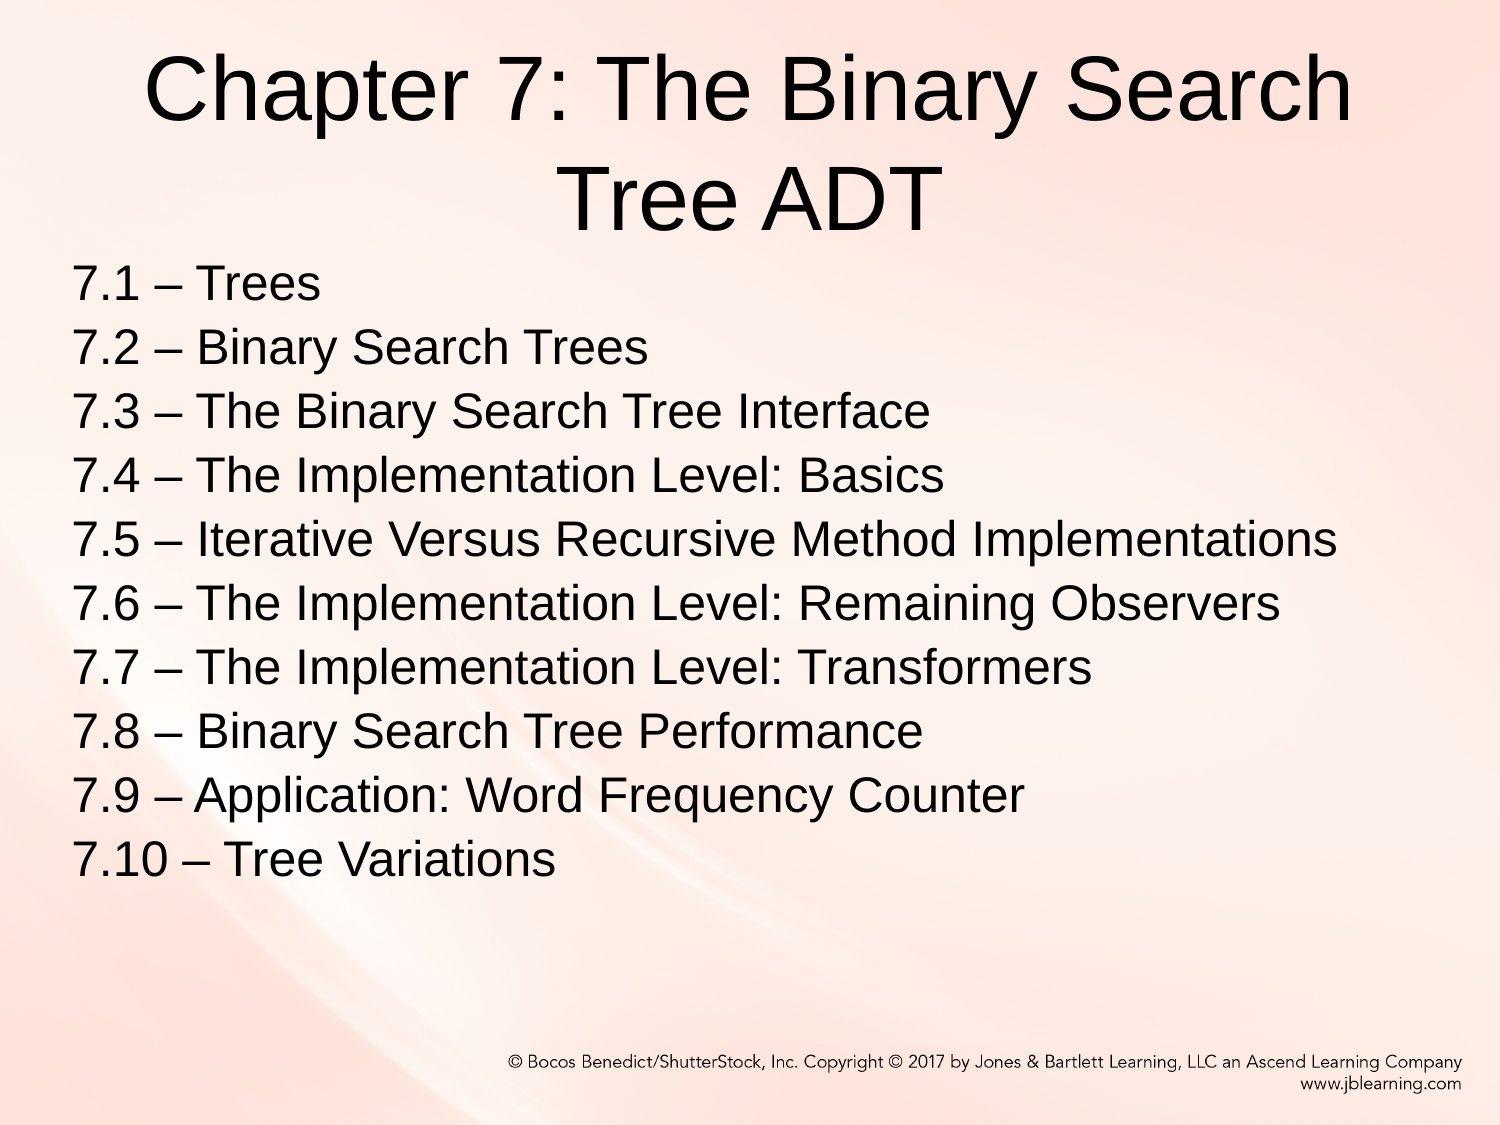

# Chapter 7: The Binary Search Tree ADT
7.1 – Trees
7.2 – Binary Search Trees
7.3 – The Binary Search Tree Interface
7.4 – The Implementation Level: Basics
7.5 – Iterative Versus Recursive Method Implementations
7.6 – The Implementation Level: Remaining Observers
7.7 – The Implementation Level: Transformers
7.8 – Binary Search Tree Performance
7.9 – Application: Word Frequency Counter
7.10 – Tree Variations